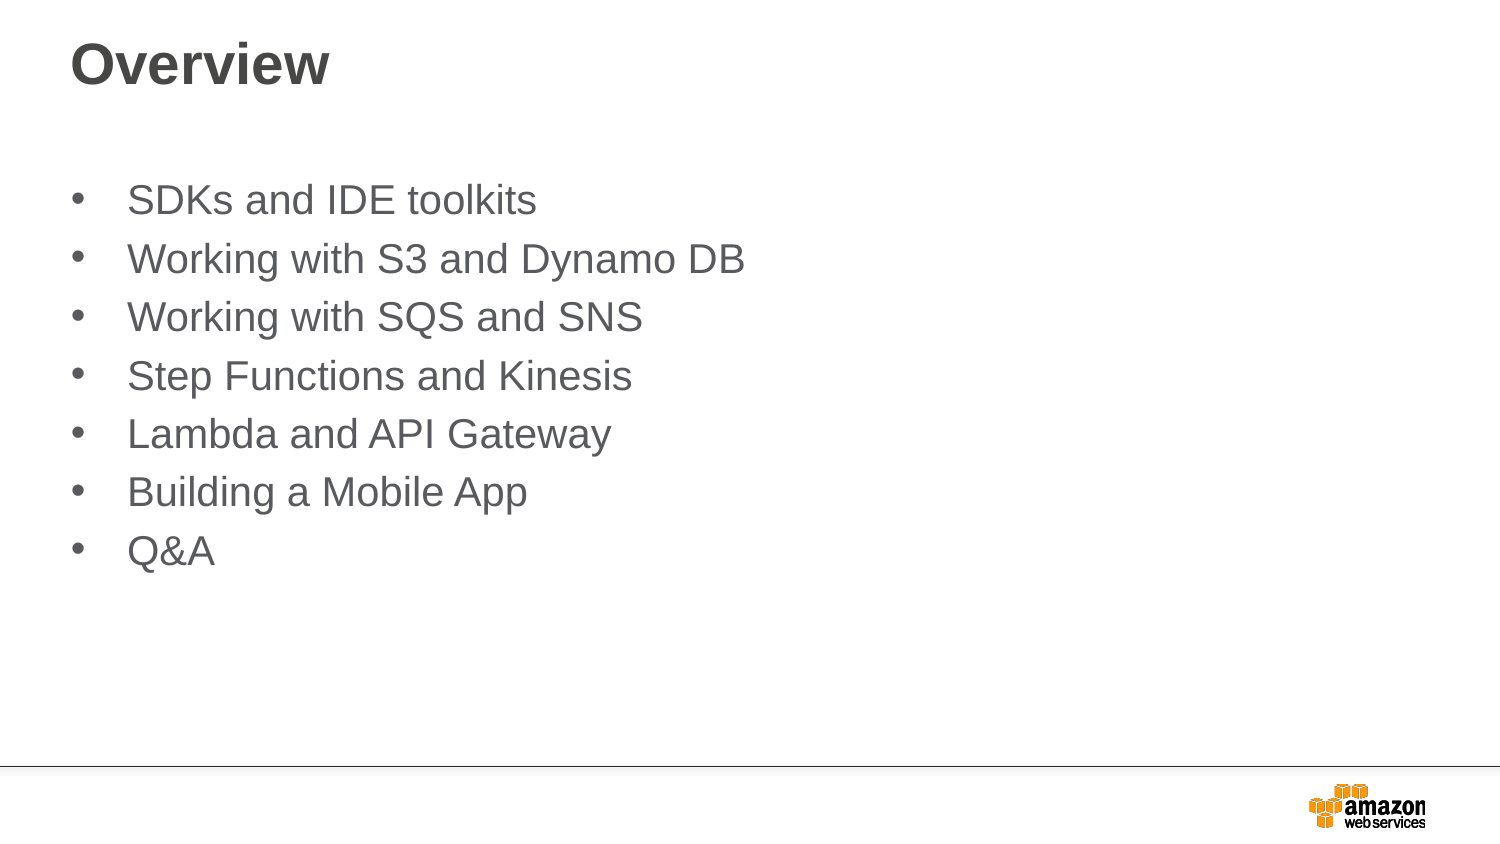

# Overview
SDKs and IDE toolkits
Working with S3 and Dynamo DB
Working with SQS and SNS
Step Functions and Kinesis
Lambda and API Gateway
Building a Mobile App
Q&A